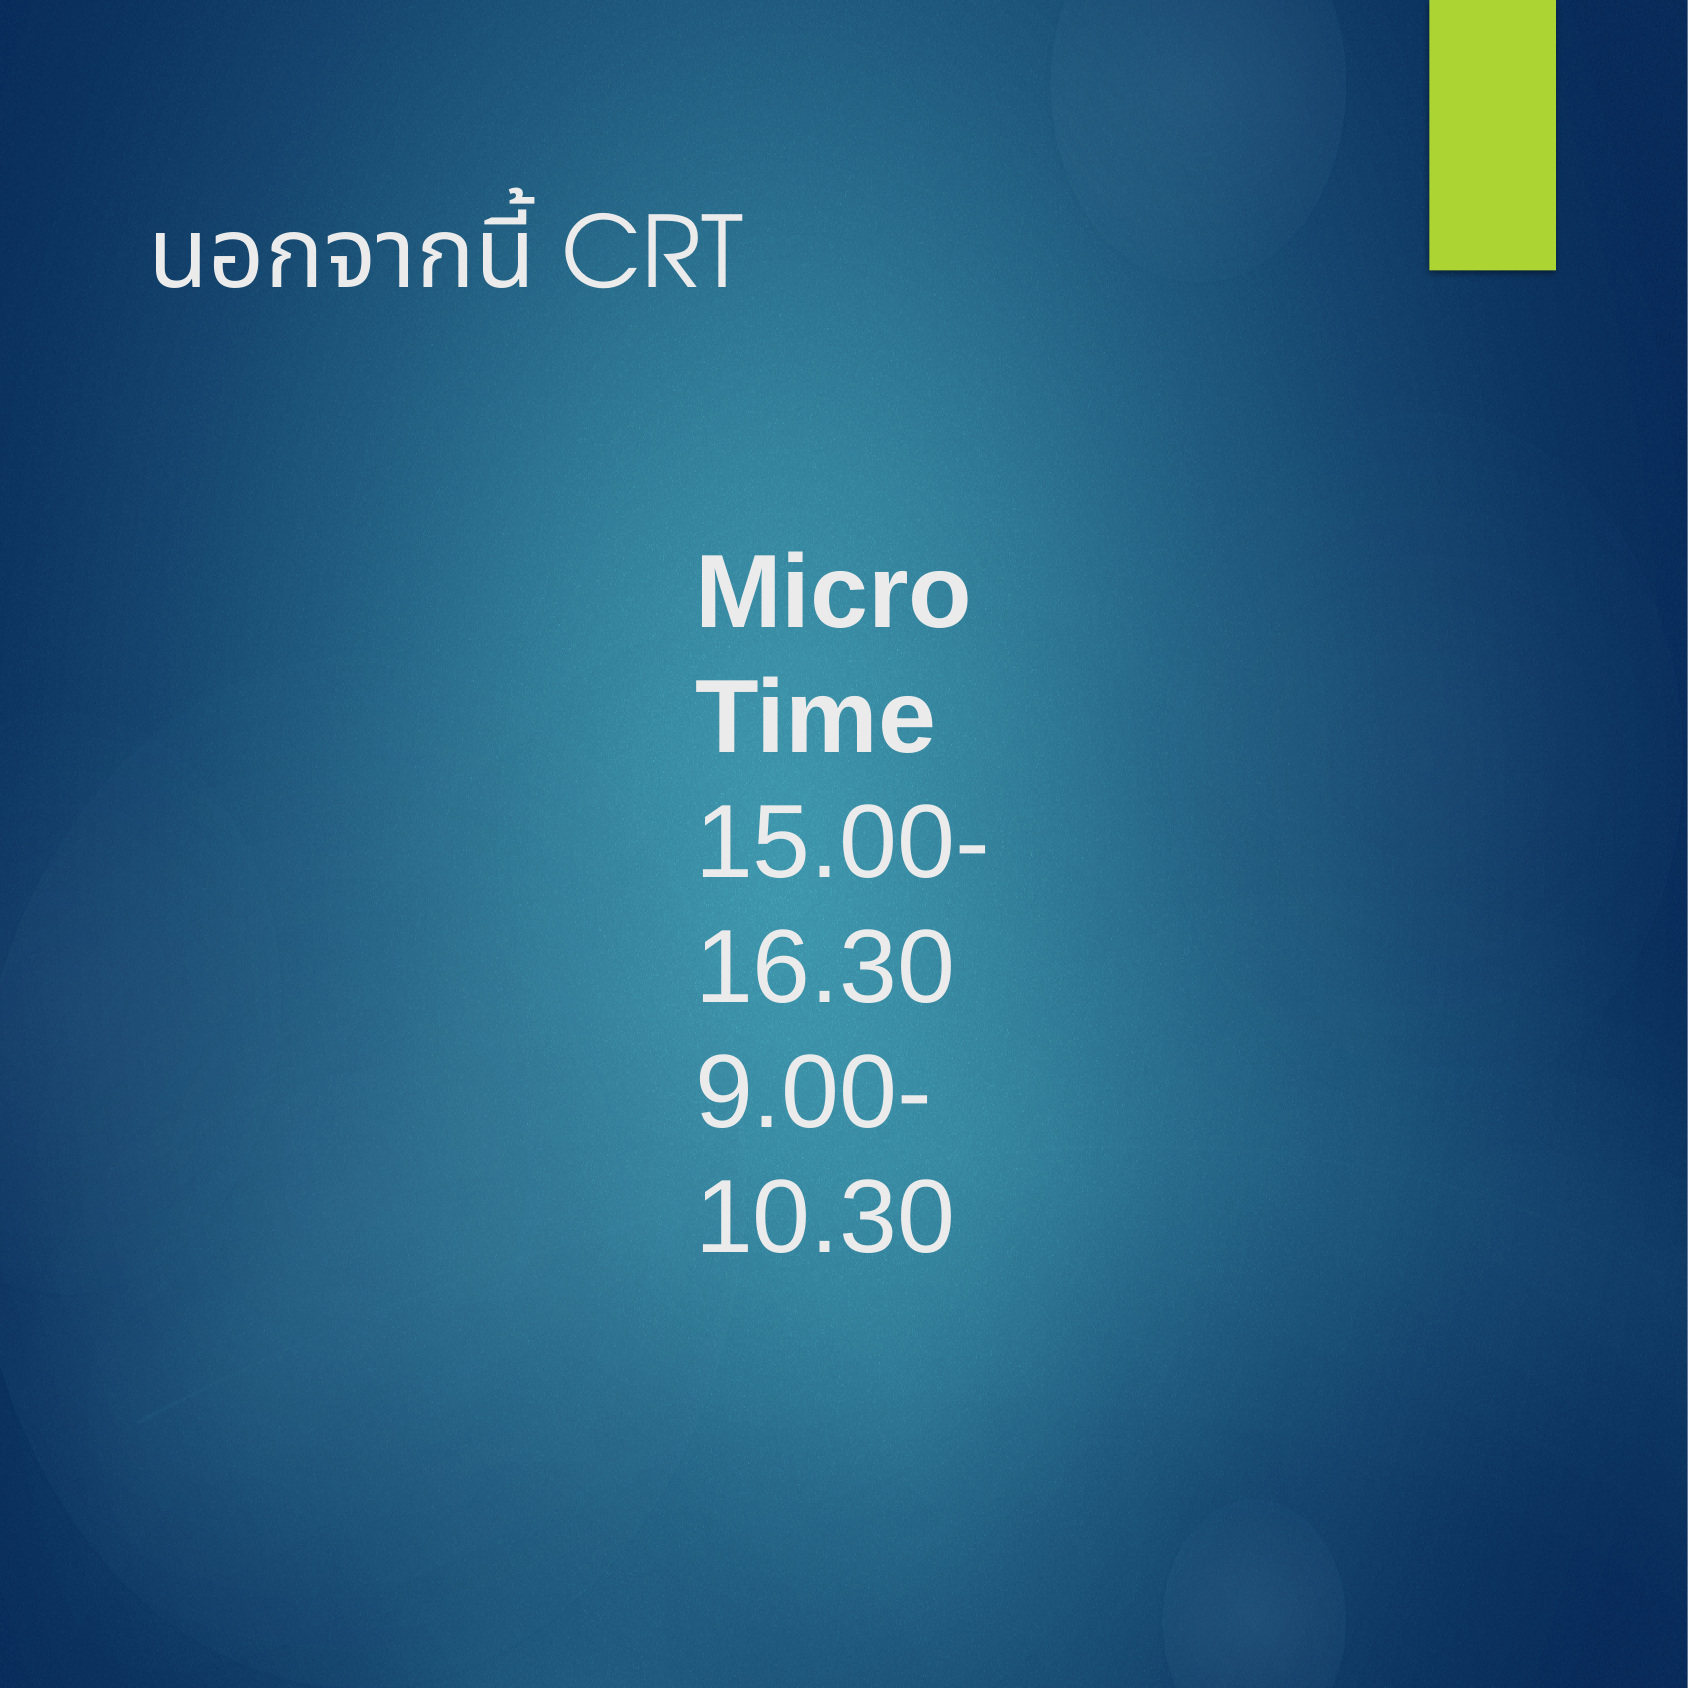

นอกจากนี้ CRT
# Micro Time 15.00-16.30 9.00-10.30